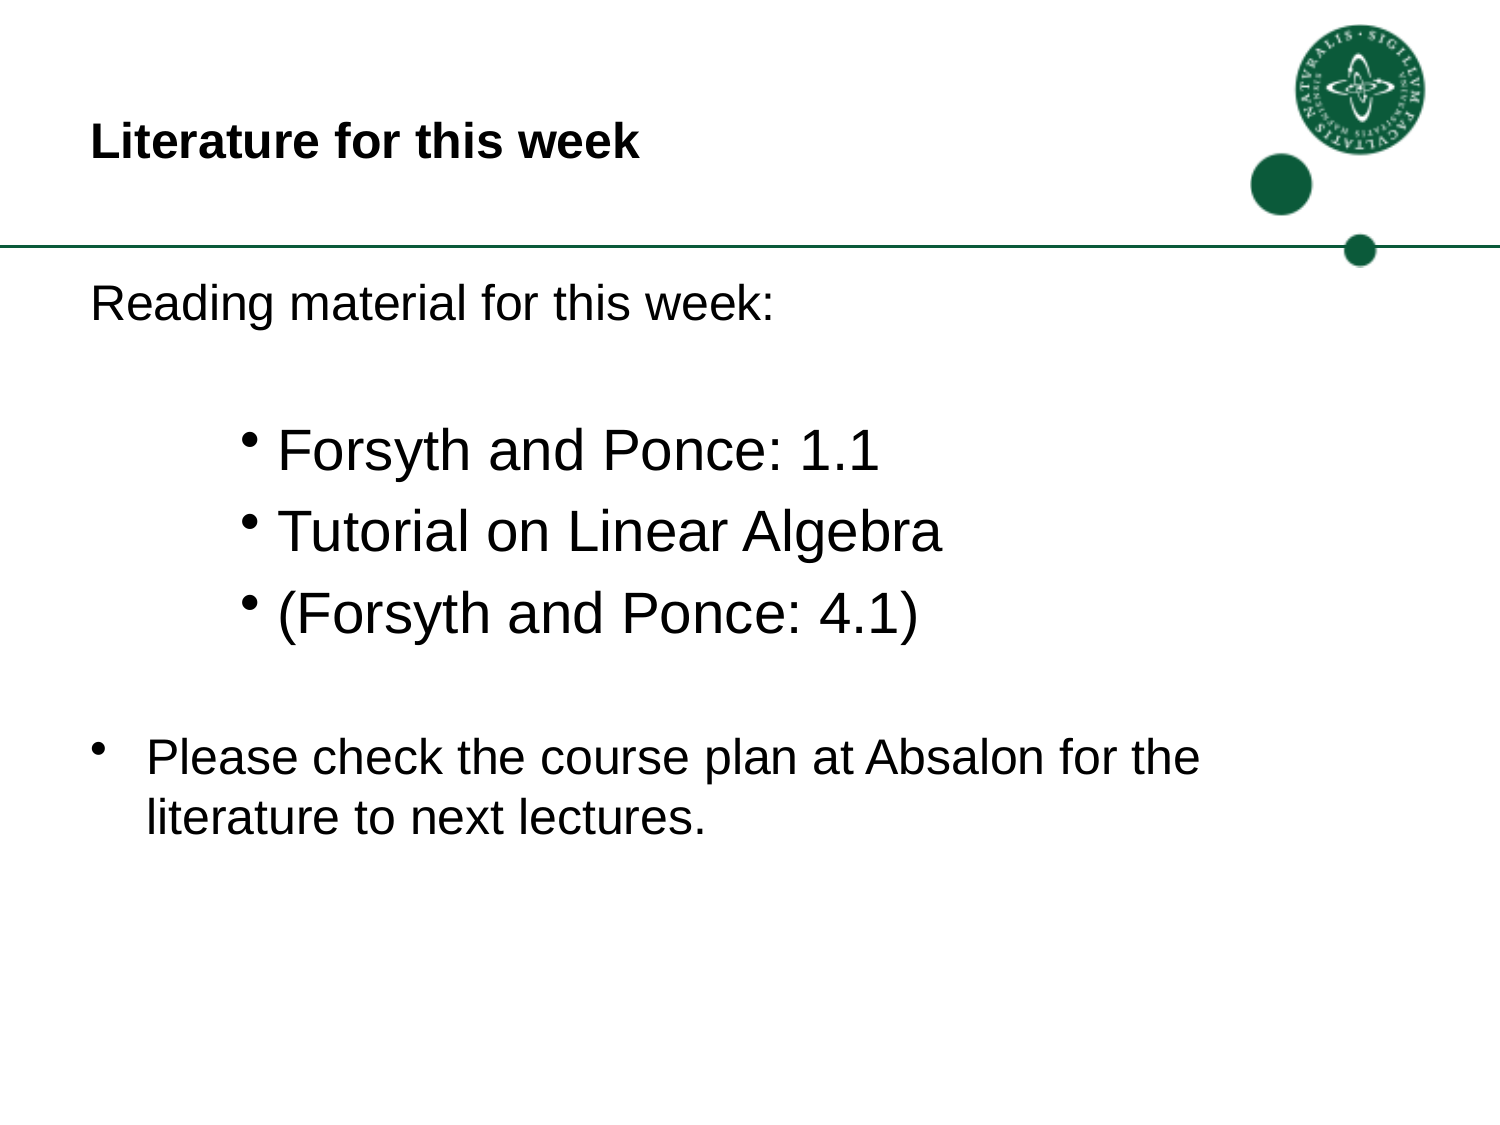

# Literature for this week
Reading material for this week:

Forsyth and Ponce: 1.1
Tutorial on Linear Algebra
(Forsyth and Ponce: 4.1)

Please check the course plan at Absalon for the literature to next lectures.